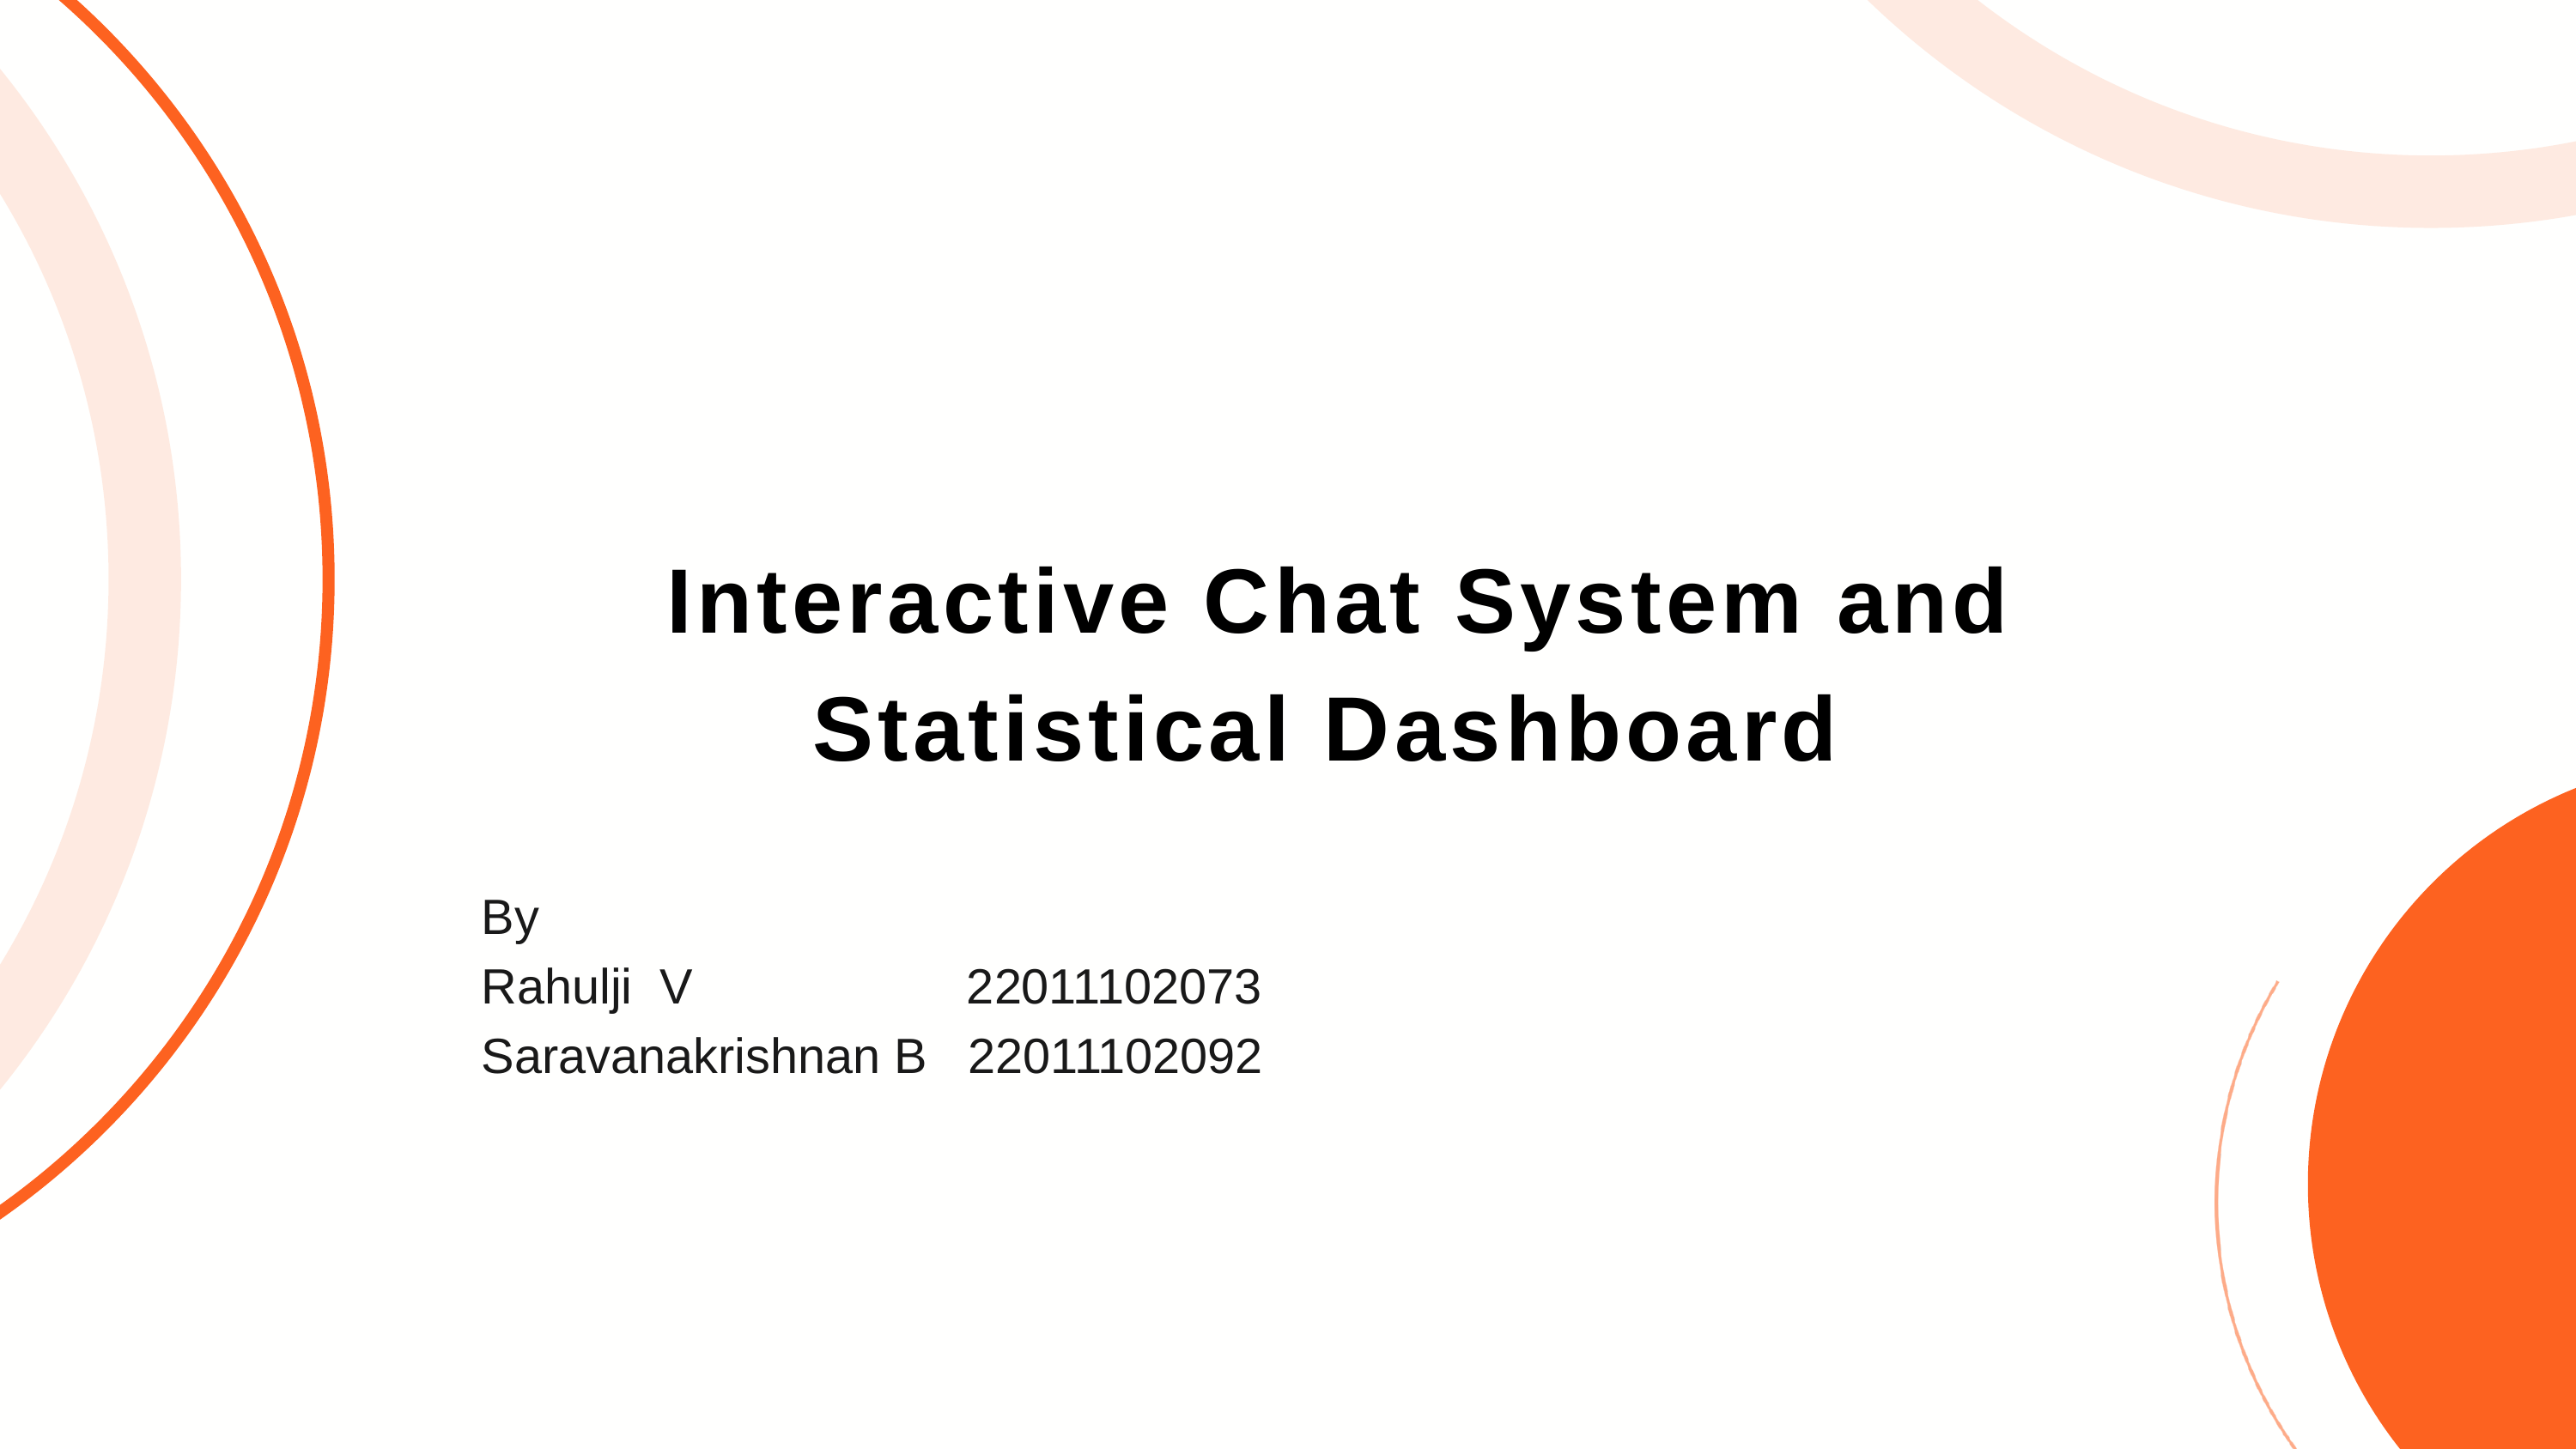

Interactive Chat System and Statistical Dashboard

By
Rahulji  V                    22011102073
Saravanakrishnan B   22011102092